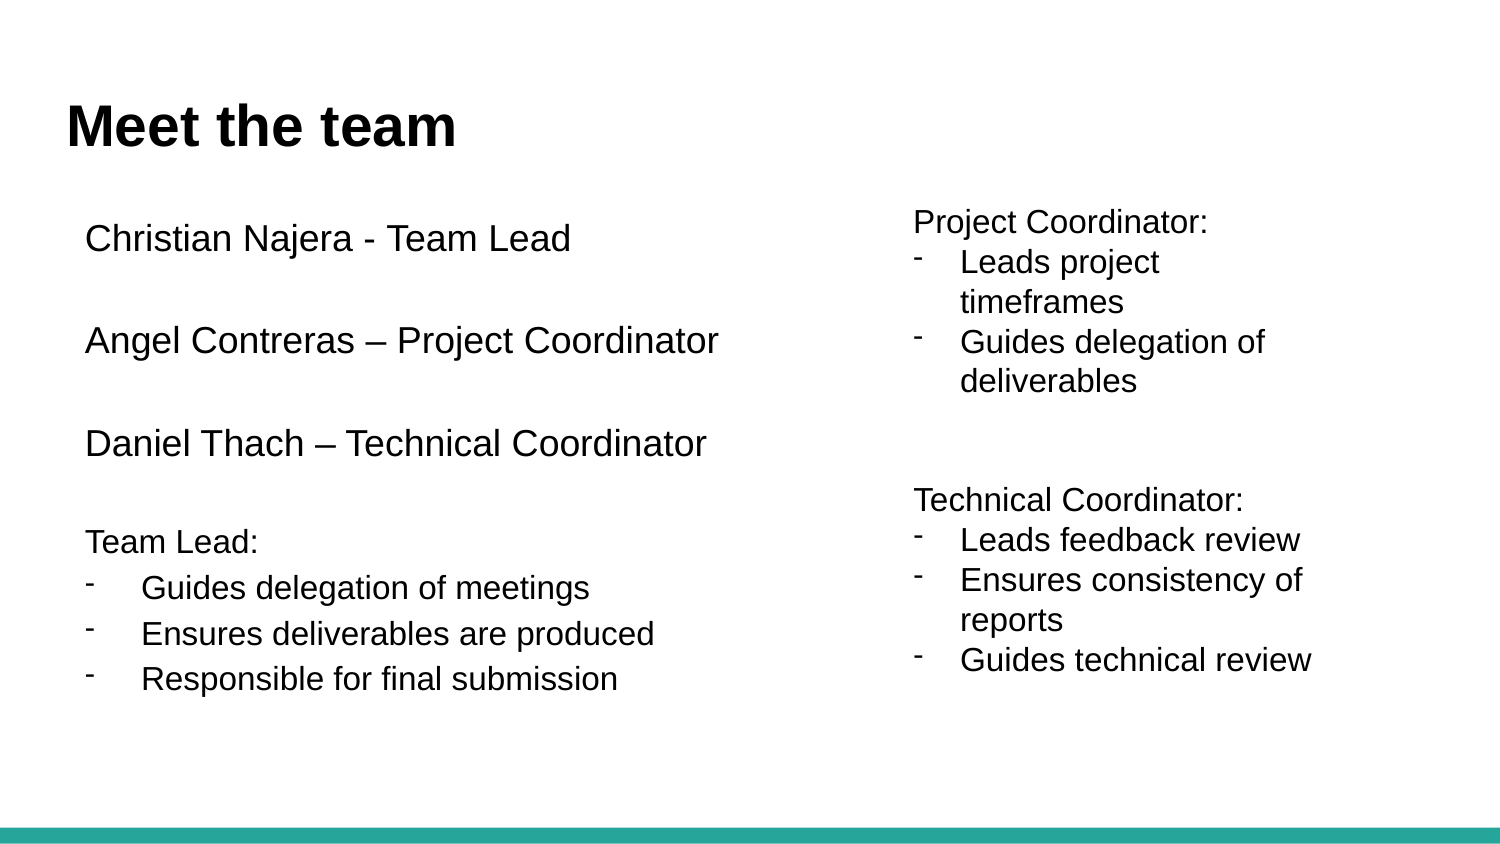

# Meet the team
Christian Najera - Team Lead

Angel Contreras – Project Coordinator

Daniel Thach – Technical Coordinator

Team Lead:
Guides delegation of meetings
Ensures deliverables are produced
Responsible for final submission

Project Coordinator:
Leads project timeframes
Guides delegation of deliverables

Technical Coordinator:
Leads feedback review
Ensures consistency of reports
Guides technical review